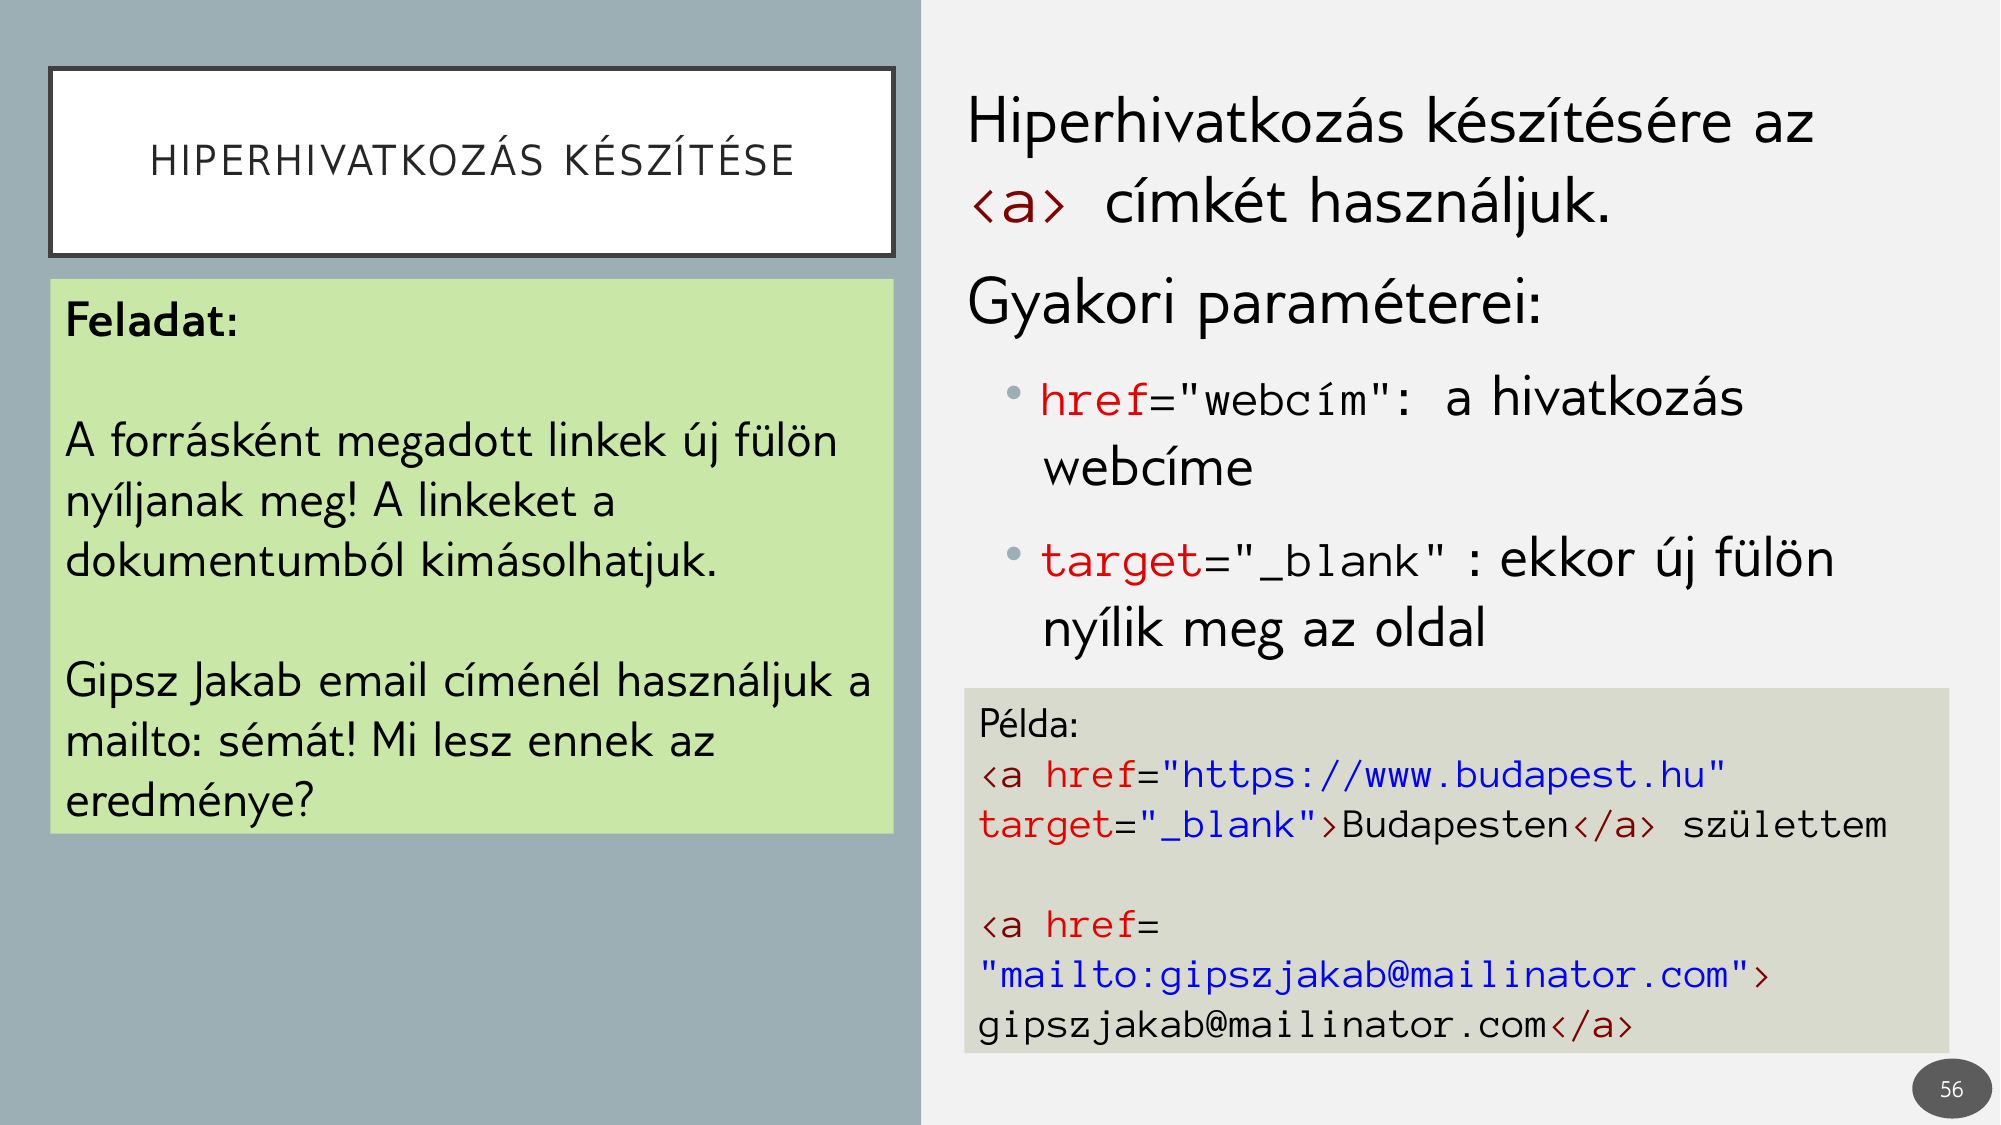

# Hiperhivatkozás készítése
Hiperhivatkozás készítésére az <a> címkét használjuk.
Gyakori paraméterei:
href="webcím":  a hivatkozás webcíme
target="_blank" : ekkor új fülön nyílik meg az oldal

Feladat:

A forrásként megadott linkek új fülön nyíljanak meg! A linkeket a dokumentumból kimásolhatjuk.

Gipsz Jakab email címénél használjuk a mailto: sémát! Mi lesz ennek az eredménye?

Példa:
<a href="https://www.budapest.hu" target="_blank">Budapesten</a> születtem
<a href= "mailto:gipszjakab@mailinator.com">
gipszjakab@mailinator.com</a>
56